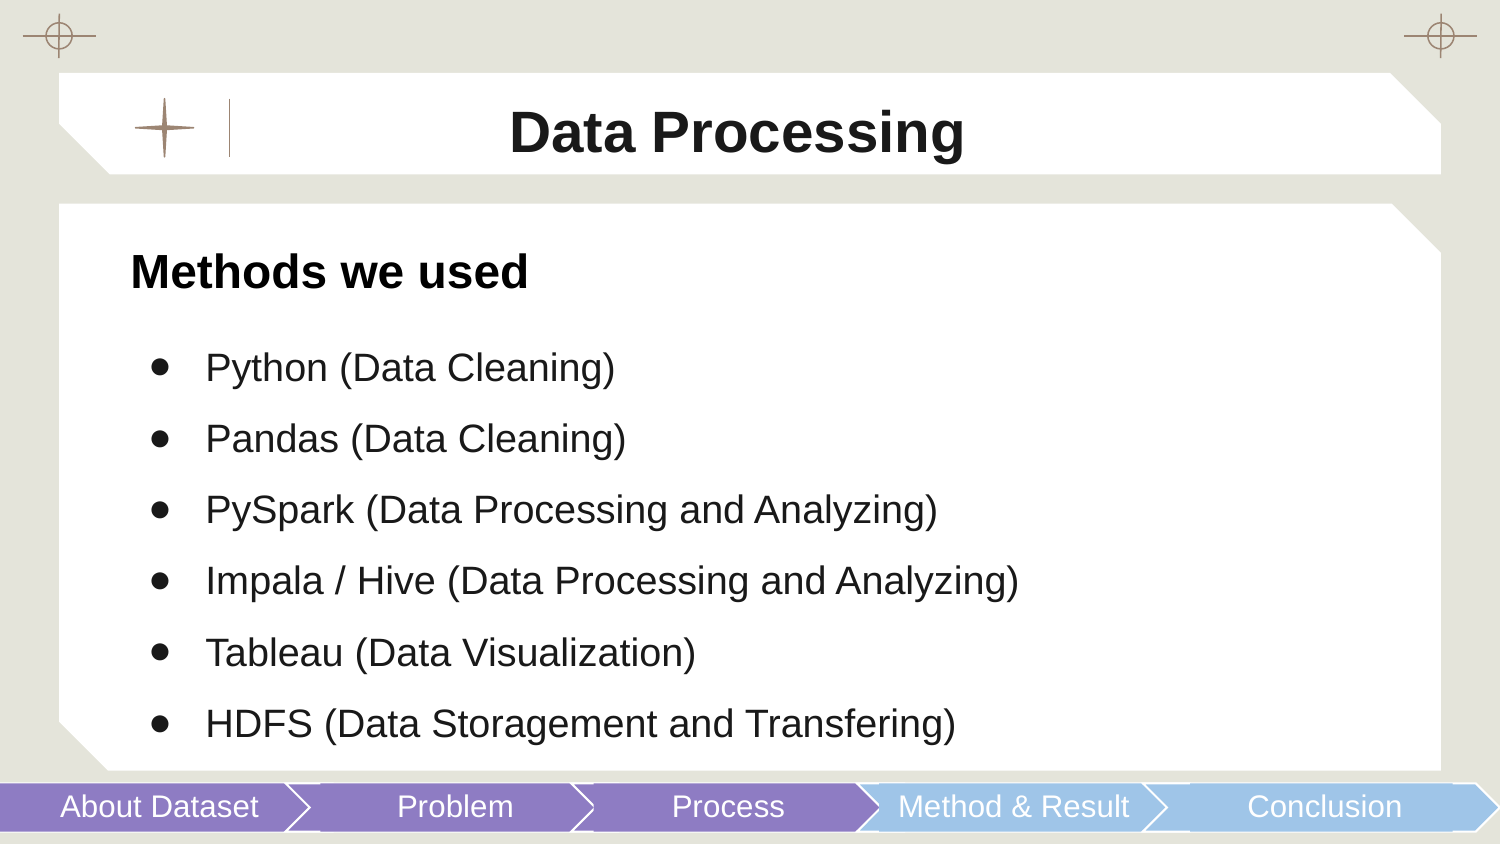

Data Processing
Methods we used
Python (Data Cleaning)
Pandas (Data Cleaning)
PySpark (Data Processing and Analyzing)
Impala / Hive (Data Processing and Analyzing)
Tableau (Data Visualization)
HDFS (Data Storagement and Transfering)
About Dataset

Problem

Process

Method & Result

Conclusion